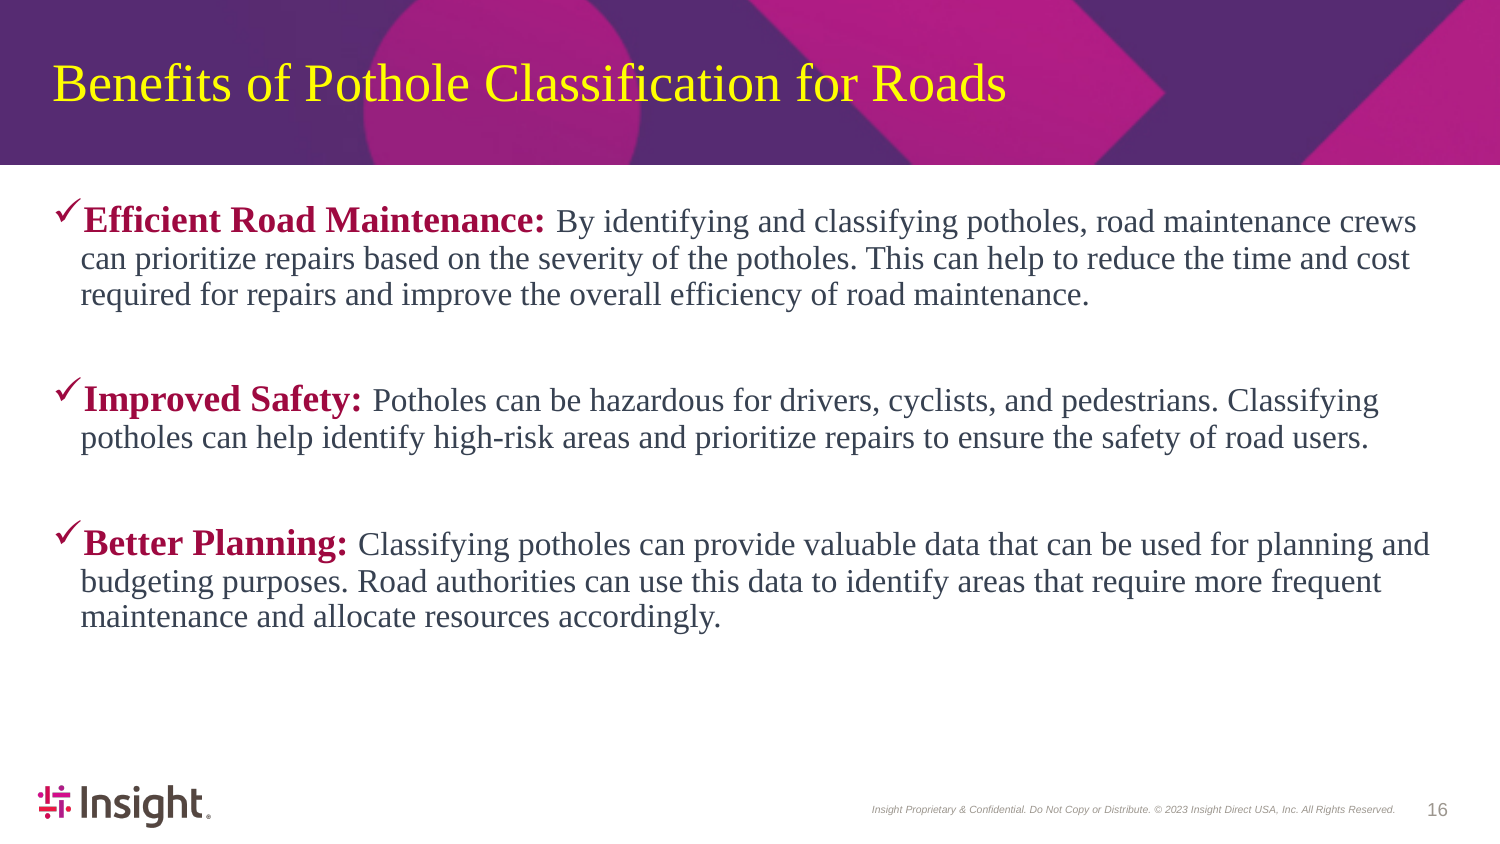

# Benefits of Pothole Classification for Roads
Efficient Road Maintenance: By identifying and classifying potholes, road maintenance crews can prioritize repairs based on the severity of the potholes. This can help to reduce the time and cost required for repairs and improve the overall efficiency of road maintenance.

Improved Safety: Potholes can be hazardous for drivers, cyclists, and pedestrians. Classifying potholes can help identify high-risk areas and prioritize repairs to ensure the safety of road users.

Better Planning: Classifying potholes can provide valuable data that can be used for planning and budgeting purposes. Road authorities can use this data to identify areas that require more frequent maintenance and allocate resources accordingly.